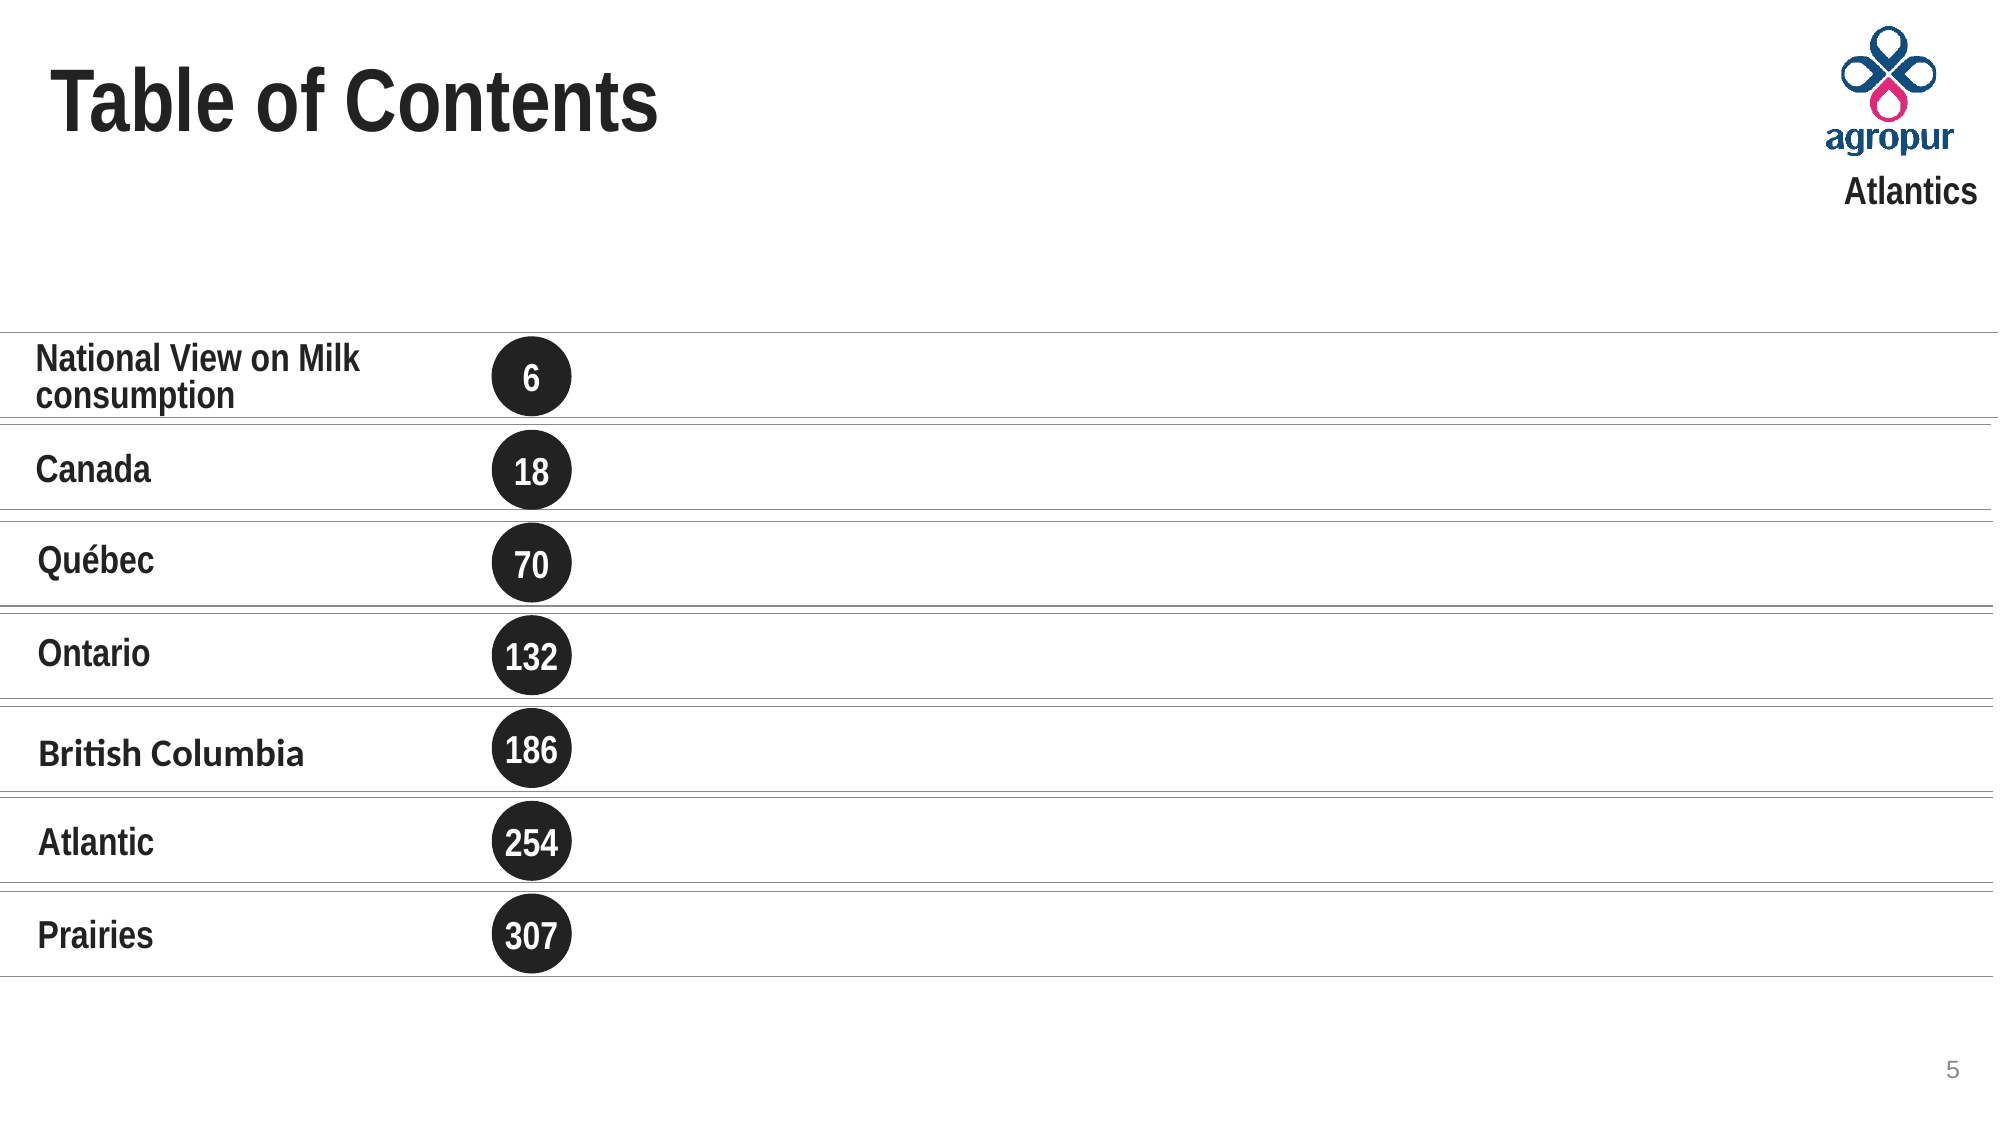

# Table of Contents
Atlantics
National View on Milk consumption
6
Canada
18
70
132
186
254
307
Québec
Ontario
British Columbia
Atlantic
Prairies